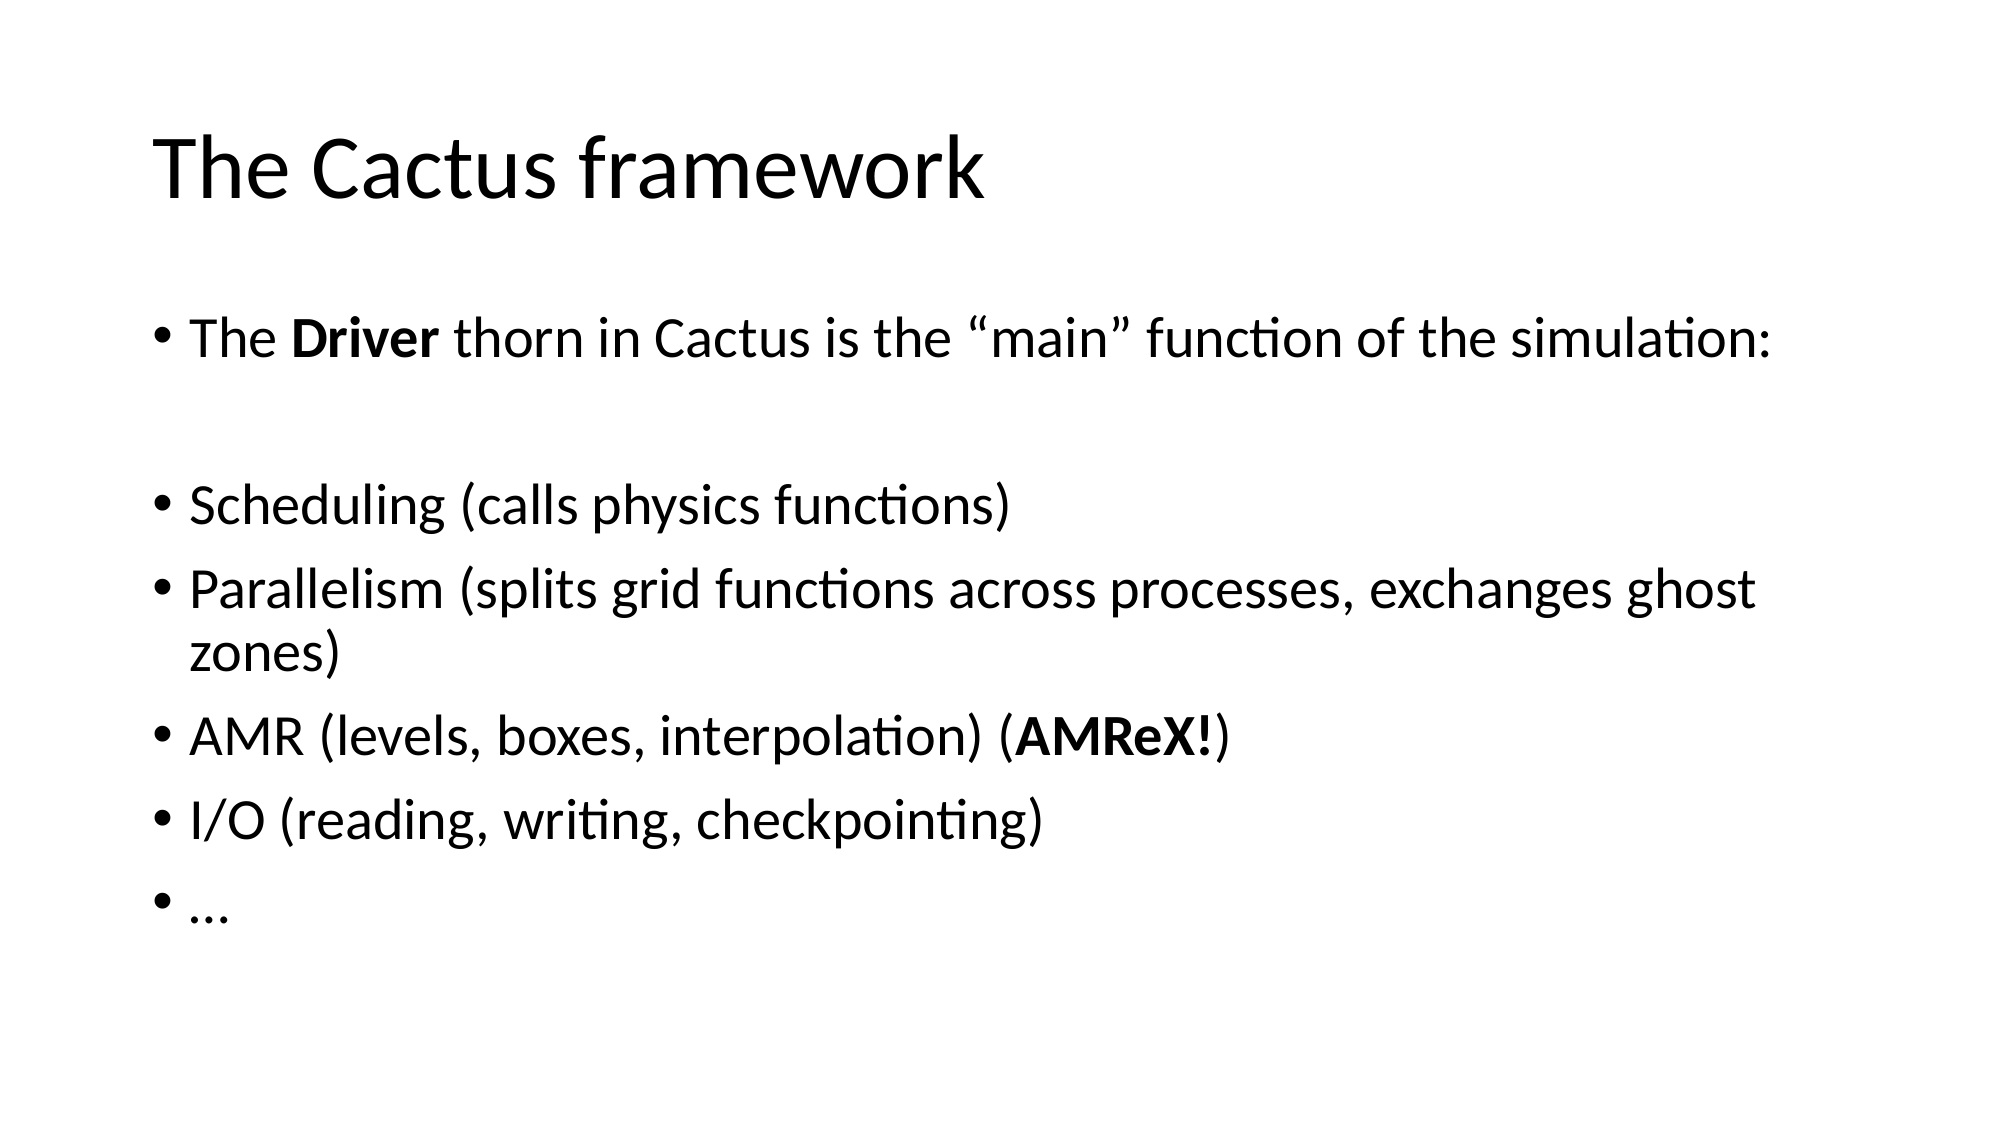

# The Cactus framework
The Driver thorn in Cactus is the “main” function of the simulation:

Scheduling (calls physics functions)
Parallelism (splits grid functions across processes, exchanges ghost zones)
AMR (levels, boxes, interpolation) (AMReX!)
I/O (reading, writing, checkpointing)
…